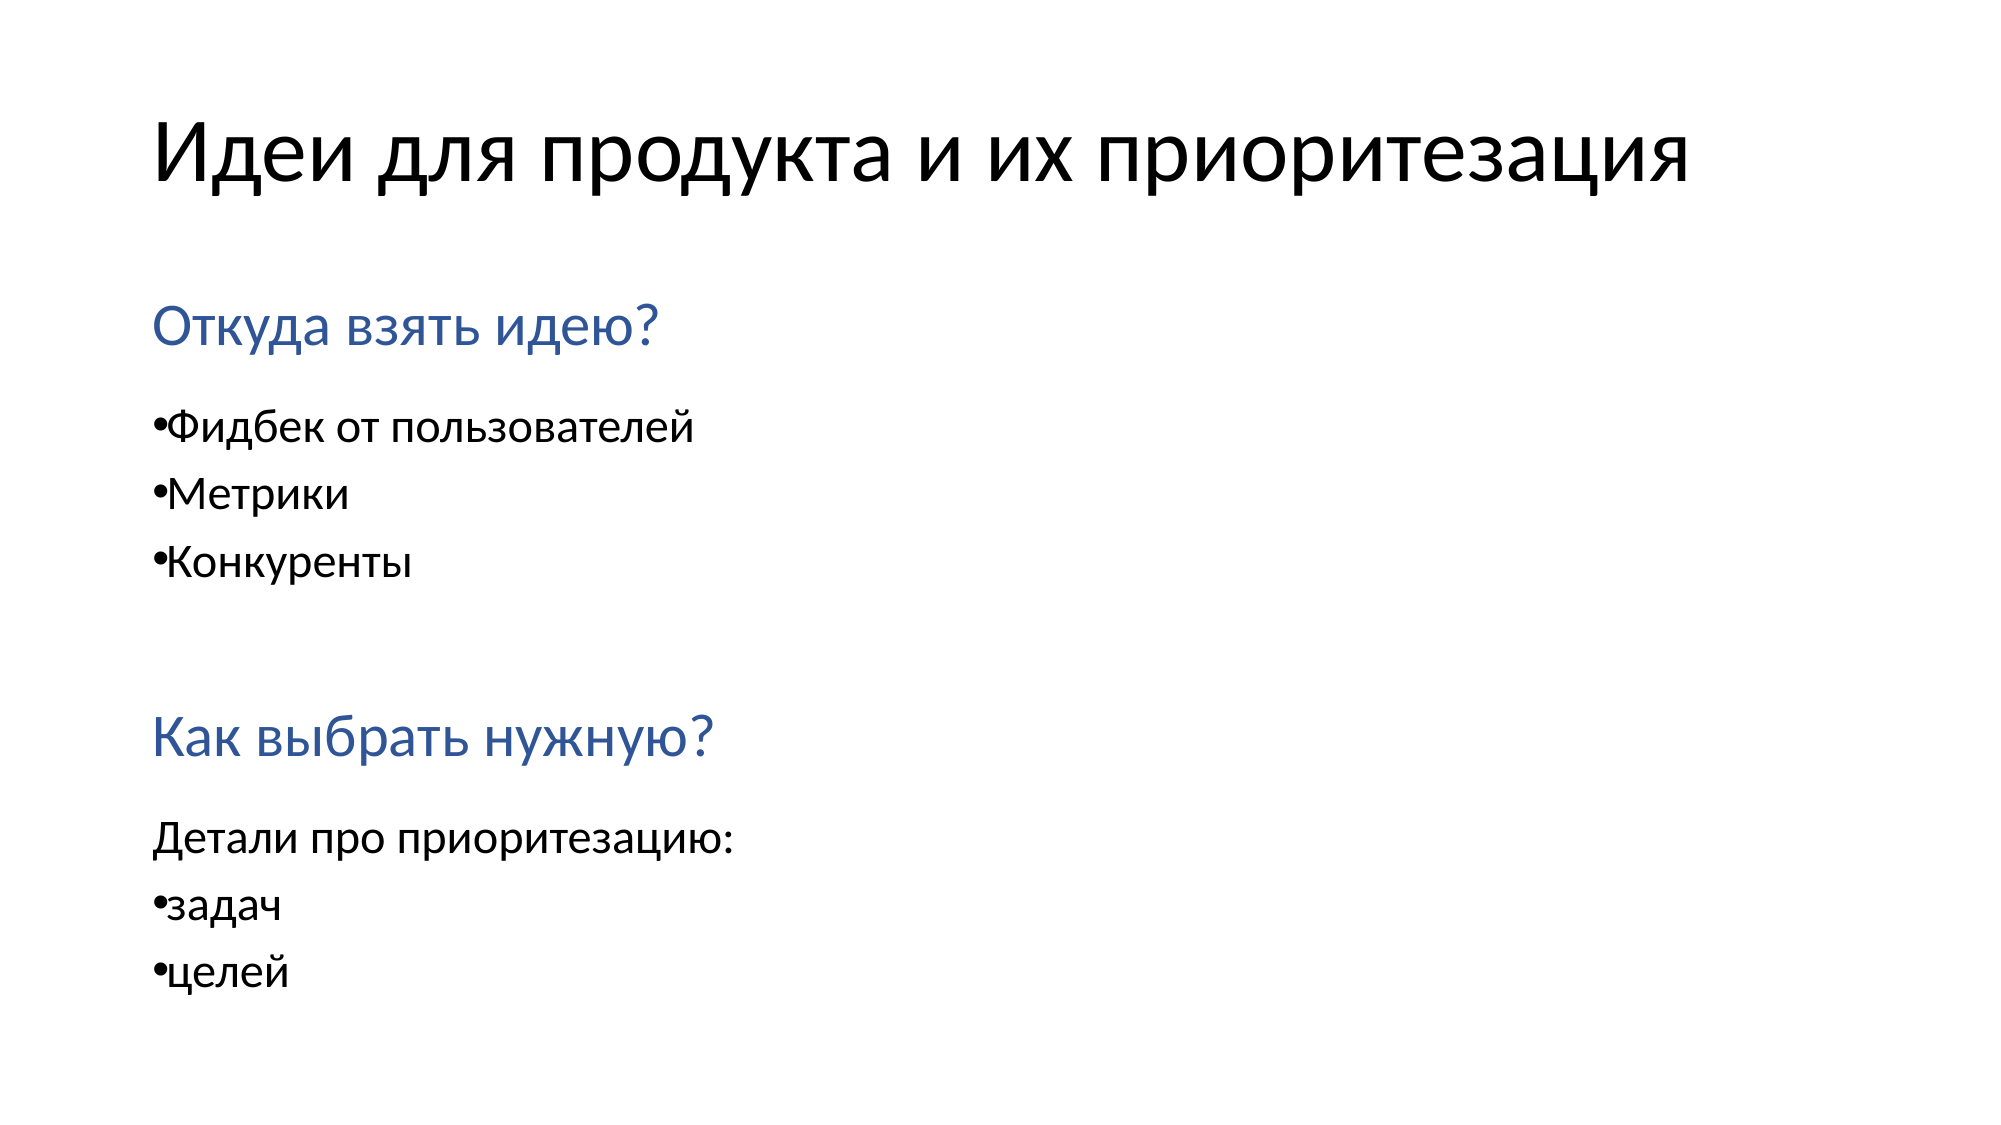

# Идеи для продукта и их приоритезация
Откуда взять идею?
Фидбек от пользователей
Метрики
Конкуренты

Как выбрать нужную?
Детали про приоритезацию:
задач
целей